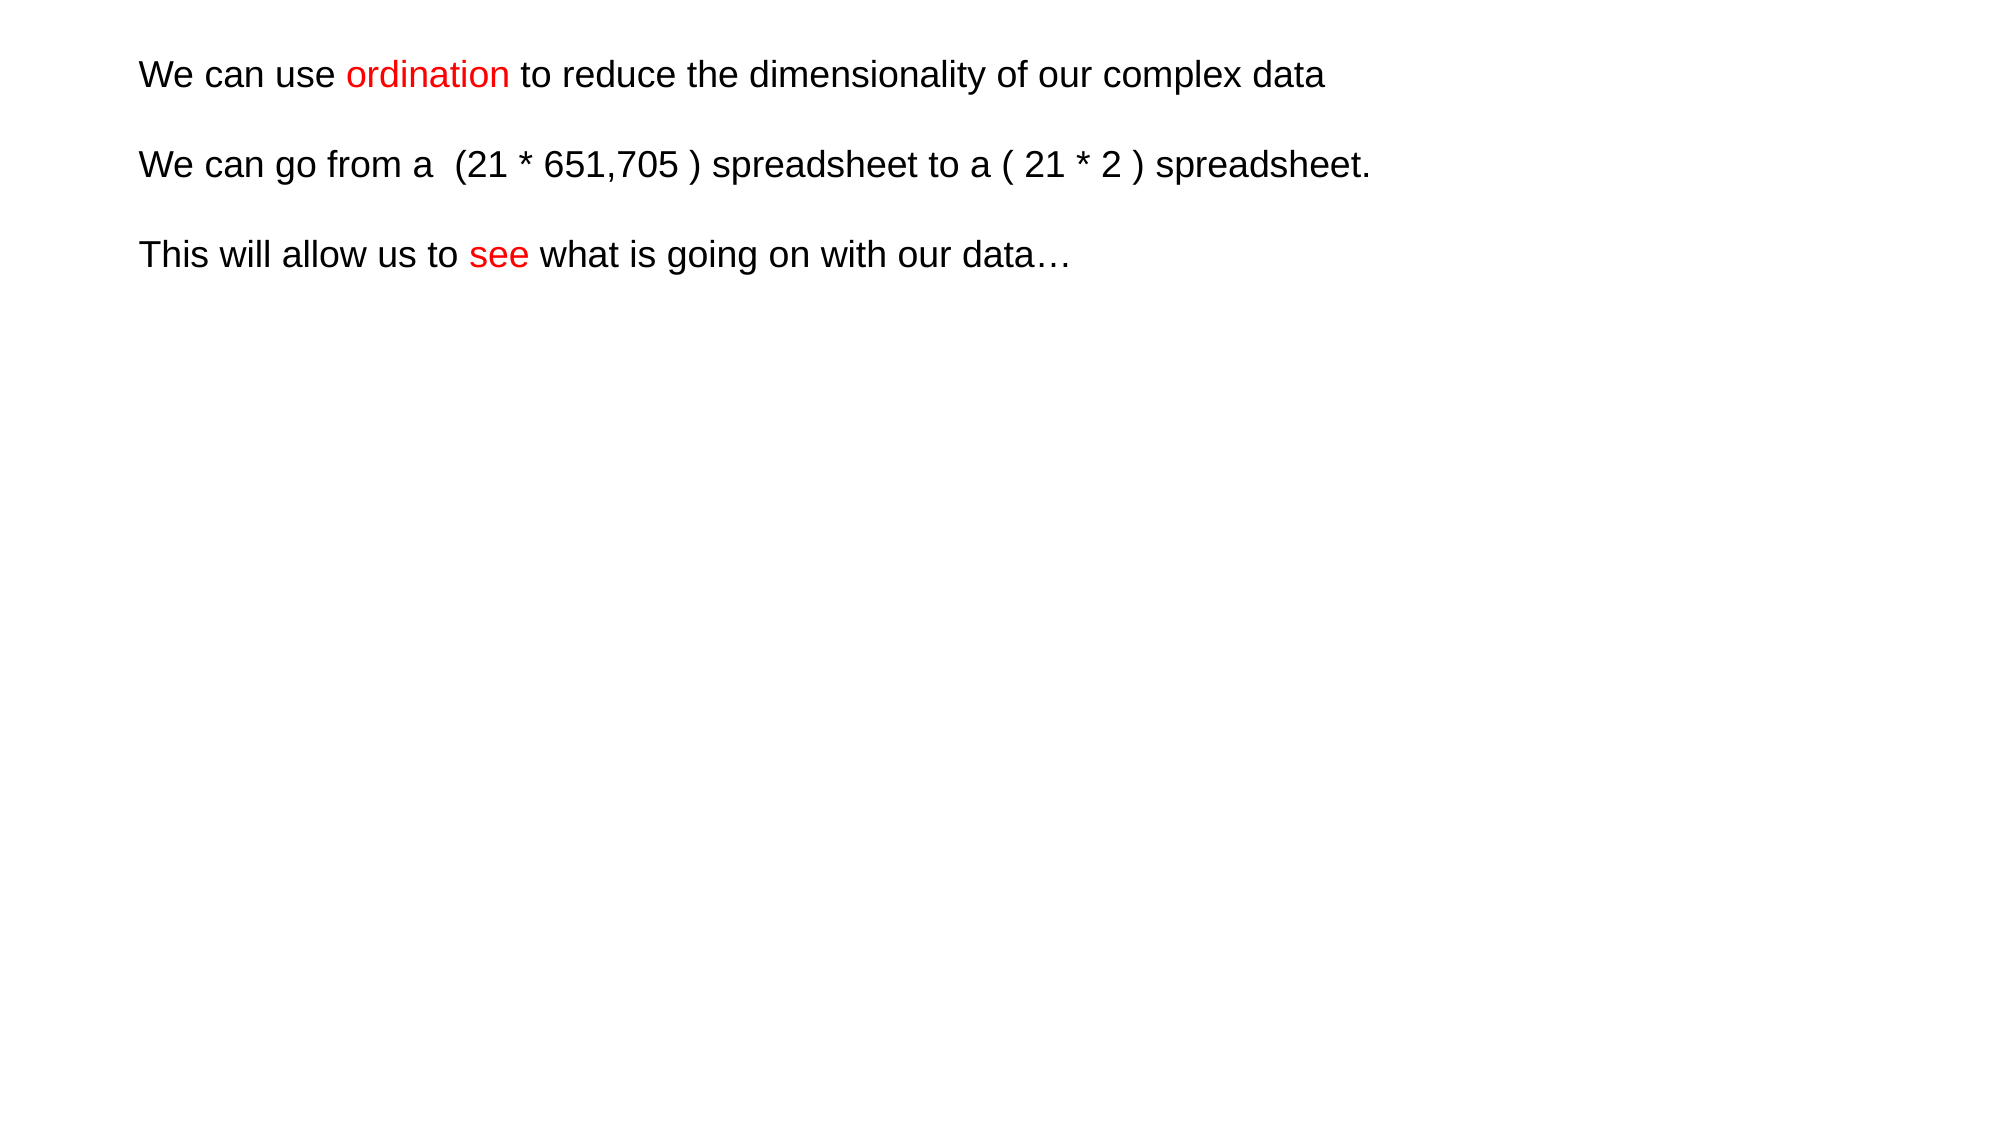

We can use ordination to reduce the dimensionality of our complex data

We can go from a  (21 * 651,705 ) spreadsheet to a ( 21 * 2 ) spreadsheet.

This will allow us to see what is going on with our data…